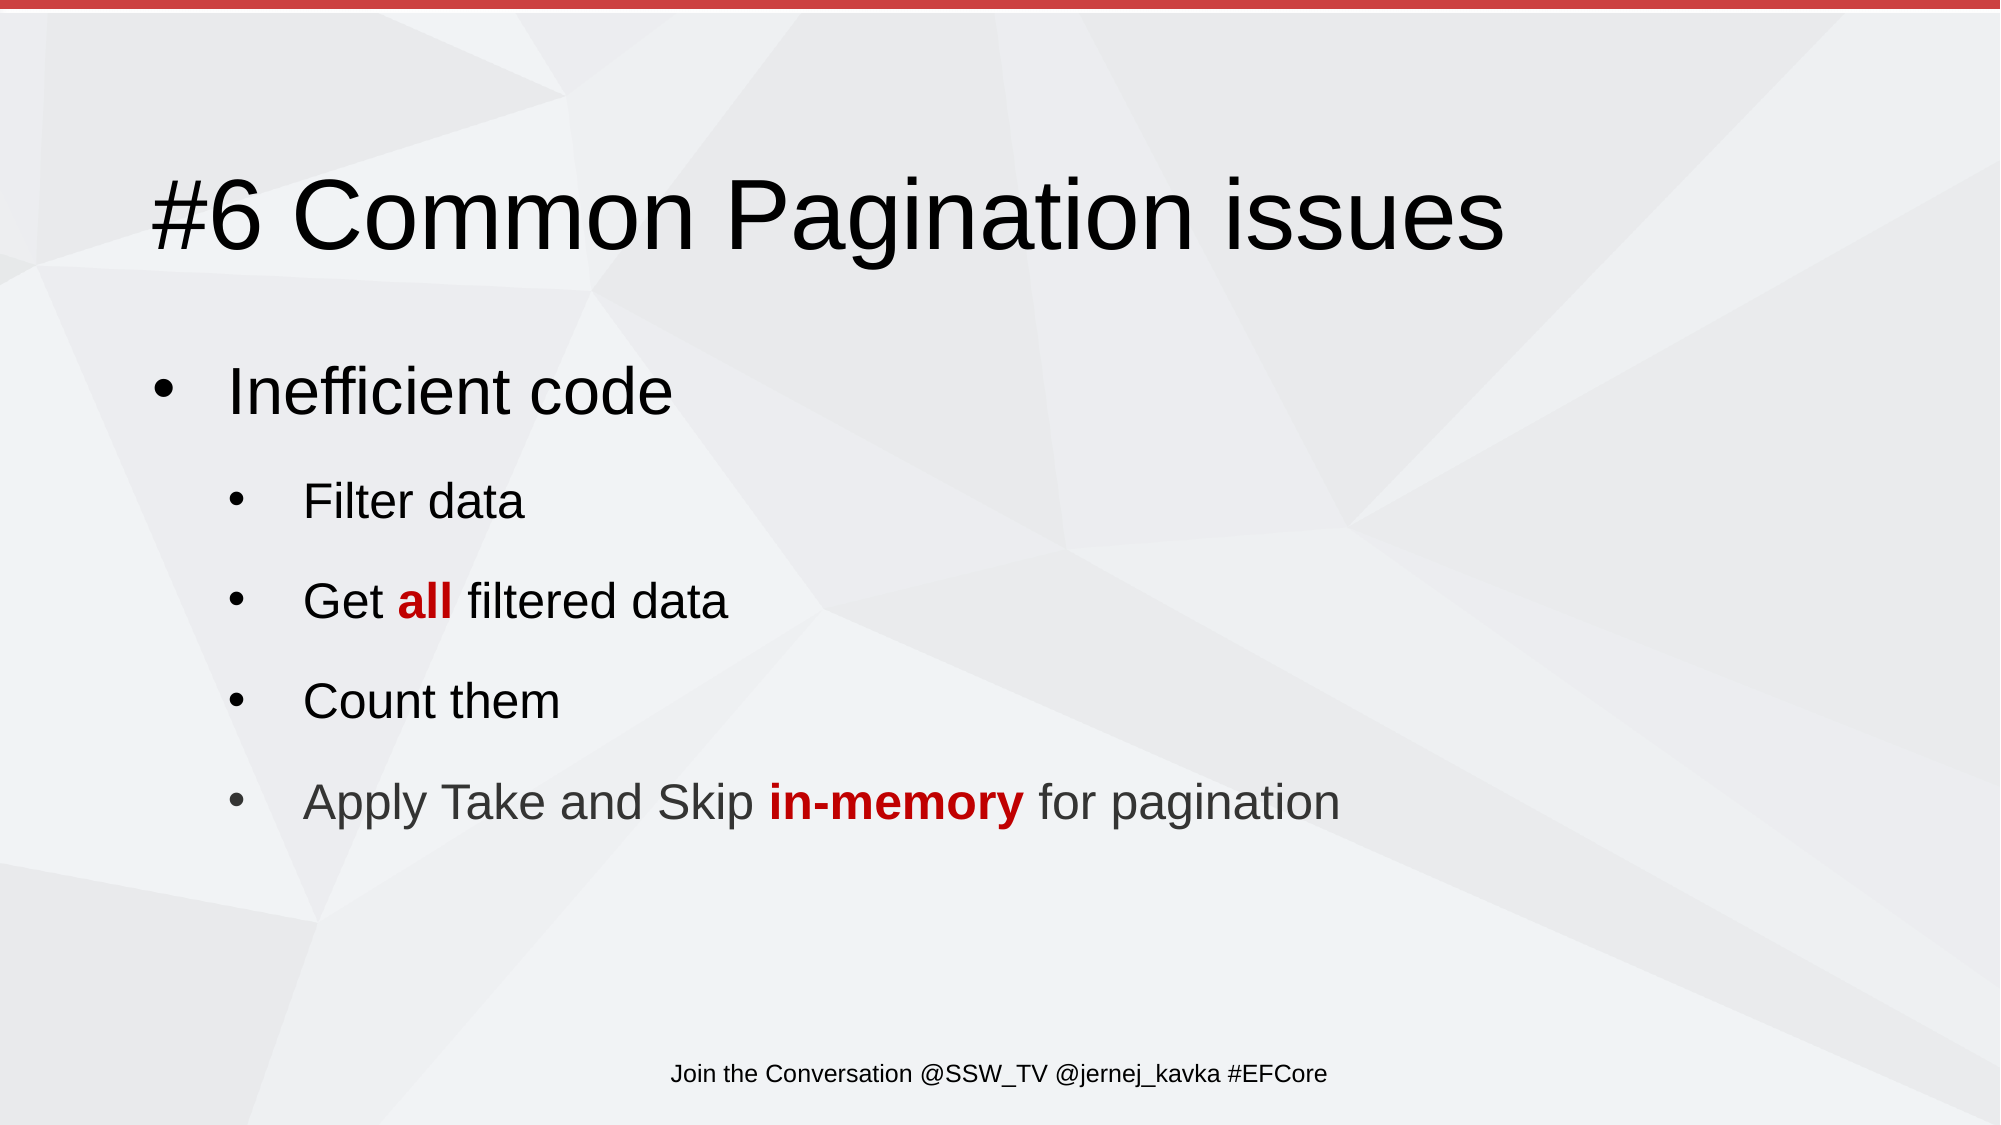

# #6 Common Pagination issues
Inefficient code
Filter data
Get all filtered data
Count them
Apply Take and Skip in-memory for pagination
Join the Conversation @SSW_TV @jernej_kavka #EFCore